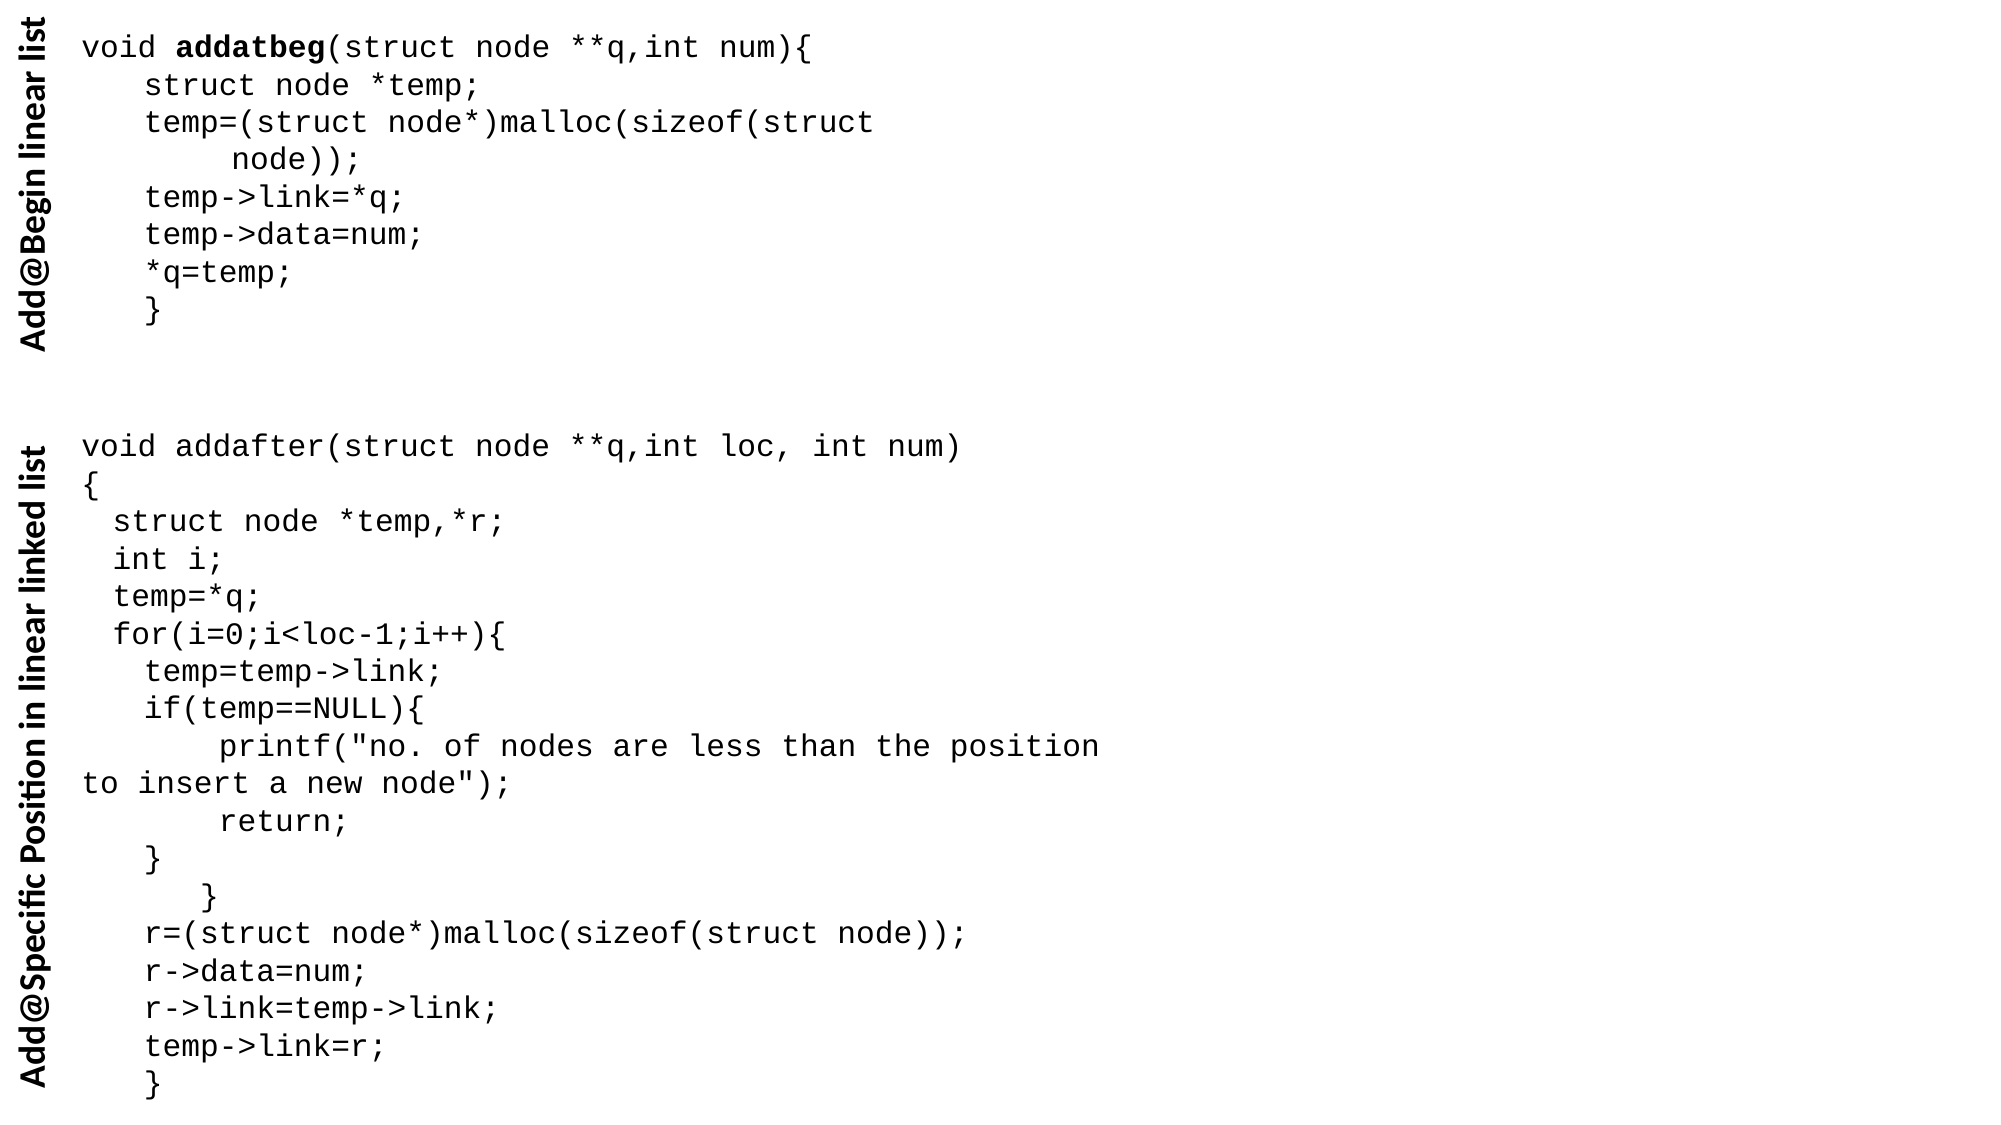

void addatbeg(struct node **q,int num){
struct node *temp;
temp=(struct node*)malloc(sizeof(struct 	node));
temp->link=*q;
temp->data=num;
*q=temp;
}
Add@Begin linear list
void addafter(struct node **q,int loc, int num){
struct node *temp,*r;
int i;
temp=*q;
for(i=0;i<loc-1;i++){
temp=temp->link;
if(temp==NULL){
    printf("no. of nodes are less than the position to insert a new node");
    return;
}
   }
r=(struct node*)malloc(sizeof(struct node));
r->data=num;
r->link=temp->link;
temp->link=r;
}
Add@Specific Position in linear linked list